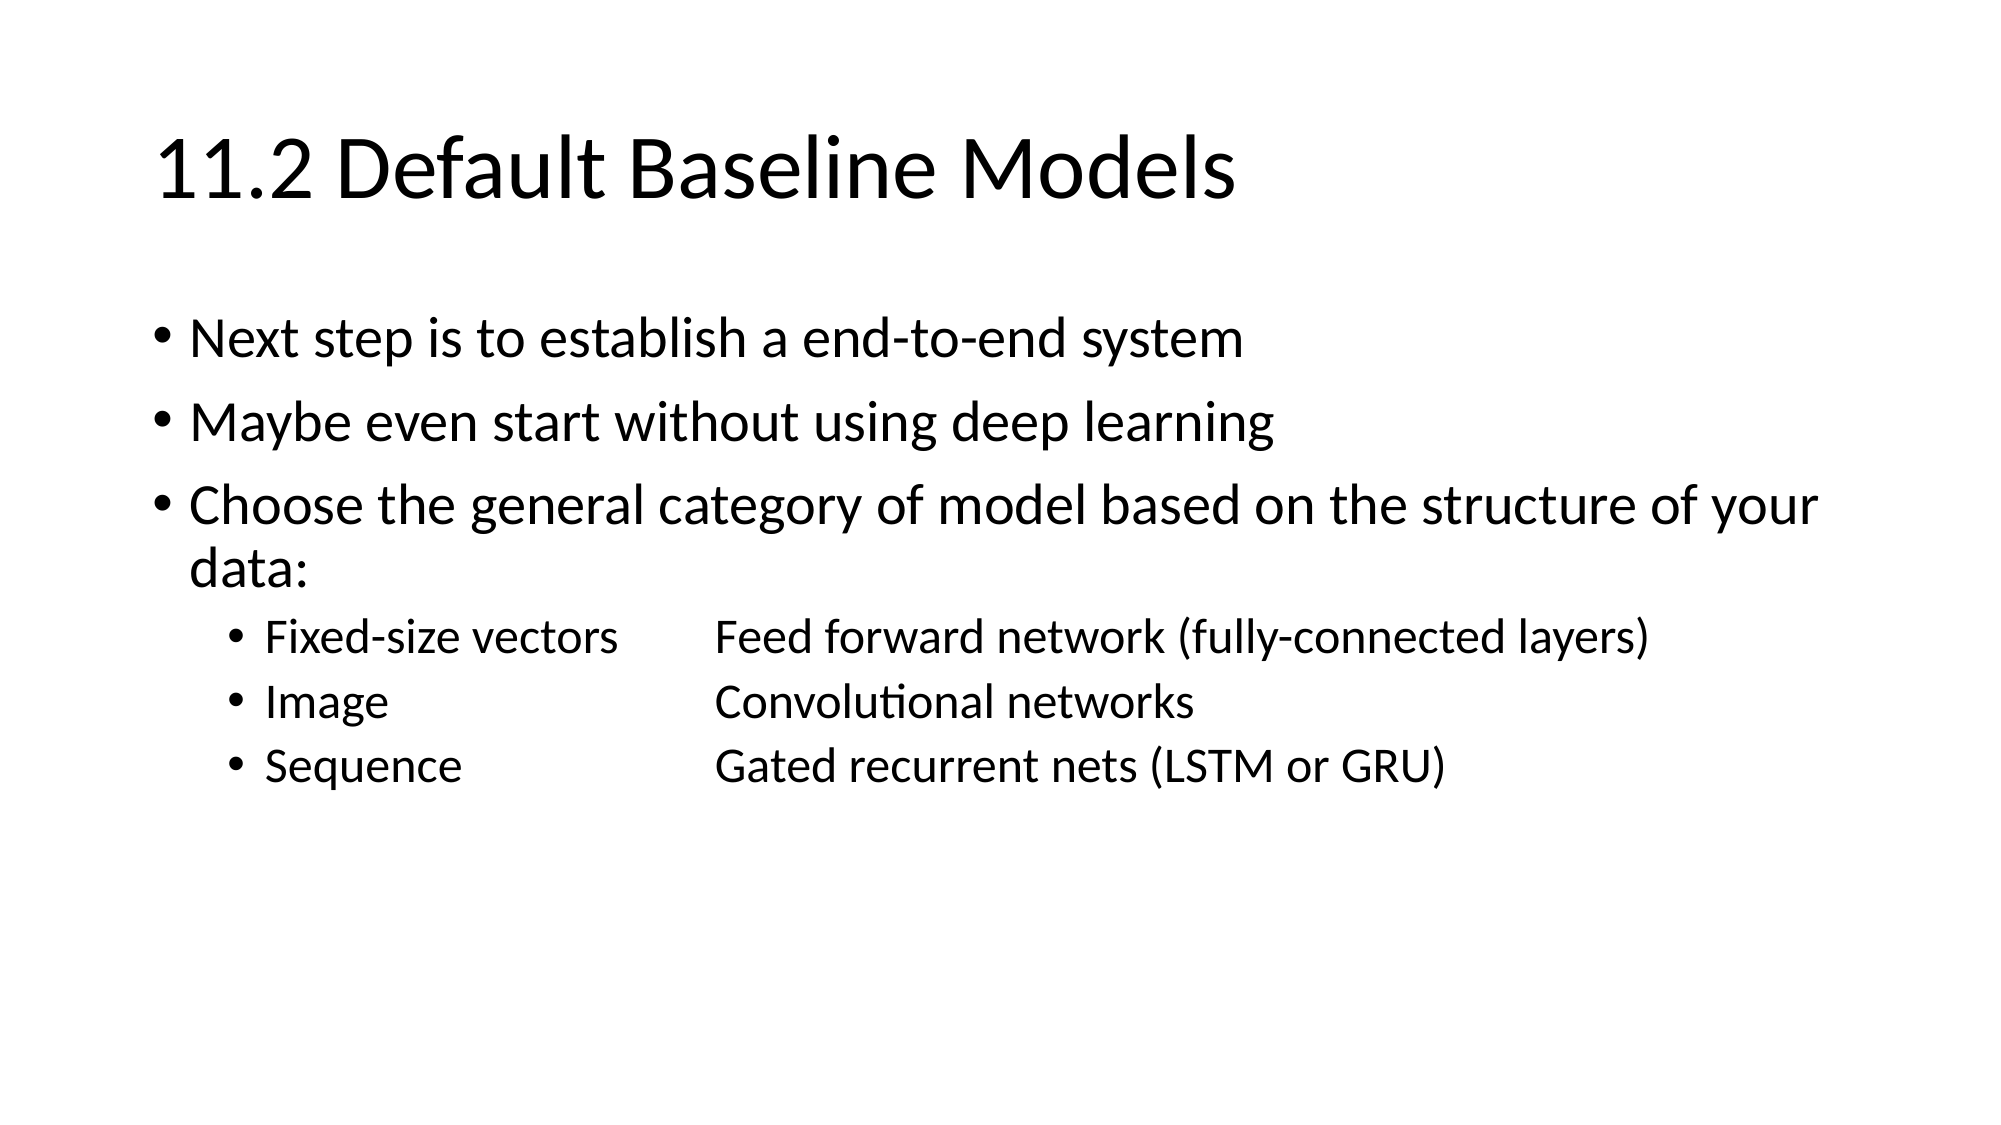

# 11.2 Default Baseline Models
Next step is to establish a end-to-end system
Maybe even start without using deep learning
Choose the general category of model based on the structure of your data:
Fixed-size vectors	Feed forward network (fully-connected layers)
Image			Convolutional networks
Sequence		Gated recurrent nets (LSTM or GRU)